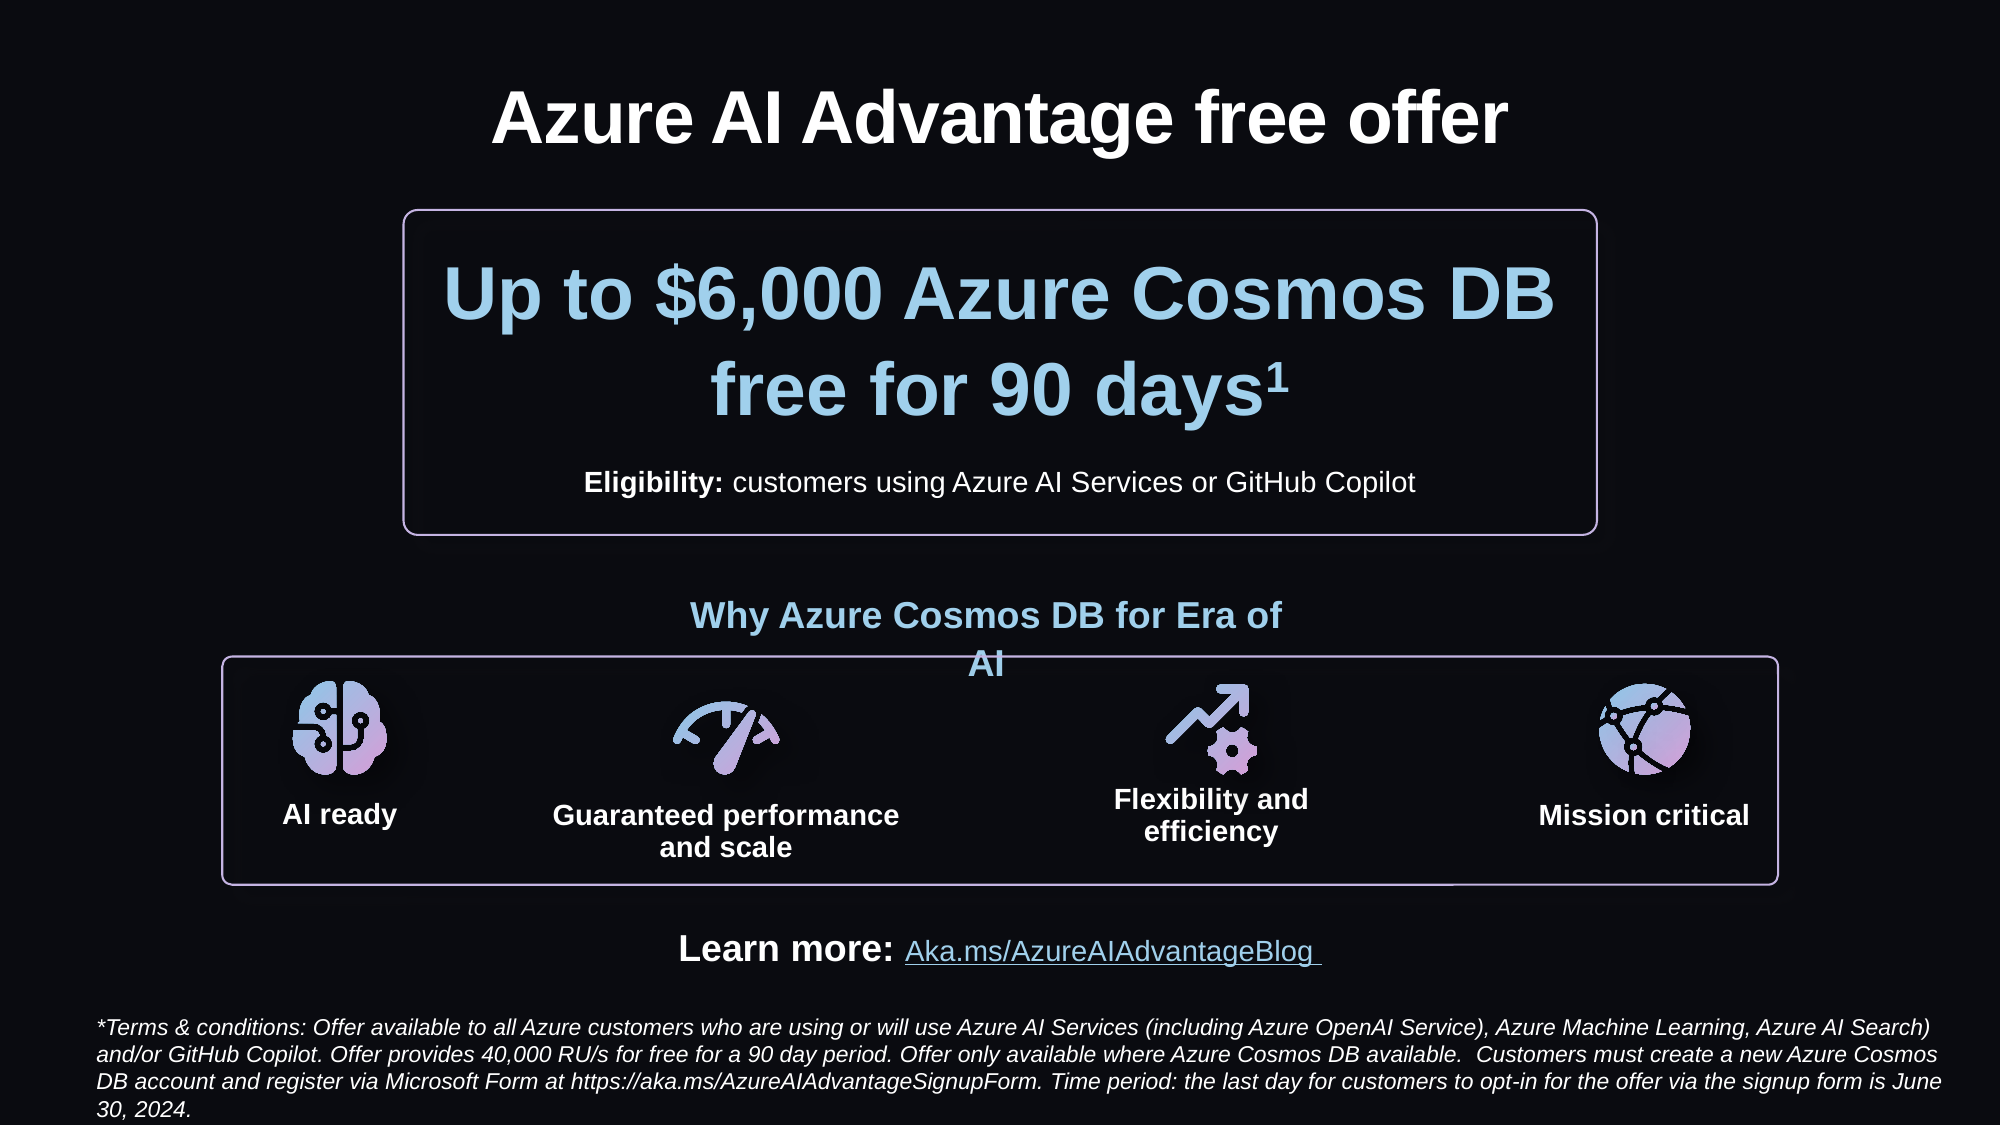

# Azure AI Advantage free offer

Up to $6,000 Azure Cosmos DB free for 90 days1

Eligibility: customers using Azure AI Services or GitHub Copilot
Why Azure Cosmos DB for Era of AI

AI ready
Guaranteed performance and scale
Flexibility and efficiency
Mission critical
Learn more: Aka.ms/AzureAIAdvantageBlog
*Terms & conditions: Offer available to all Azure customers who are using or will use Azure AI Services (including Azure OpenAI Service), Azure Machine Learning, Azure AI Search) and/or GitHub Copilot. Offer provides 40,000 RU/s for free for a 90 day period. Offer only available where Azure Cosmos DB available.  Customers must create a new Azure Cosmos DB account and register via Microsoft Form at https://aka.ms/AzureAIAdvantageSignupForm. Time period: the last day for customers to opt-in for the offer via the signup form is June 30, 2024.